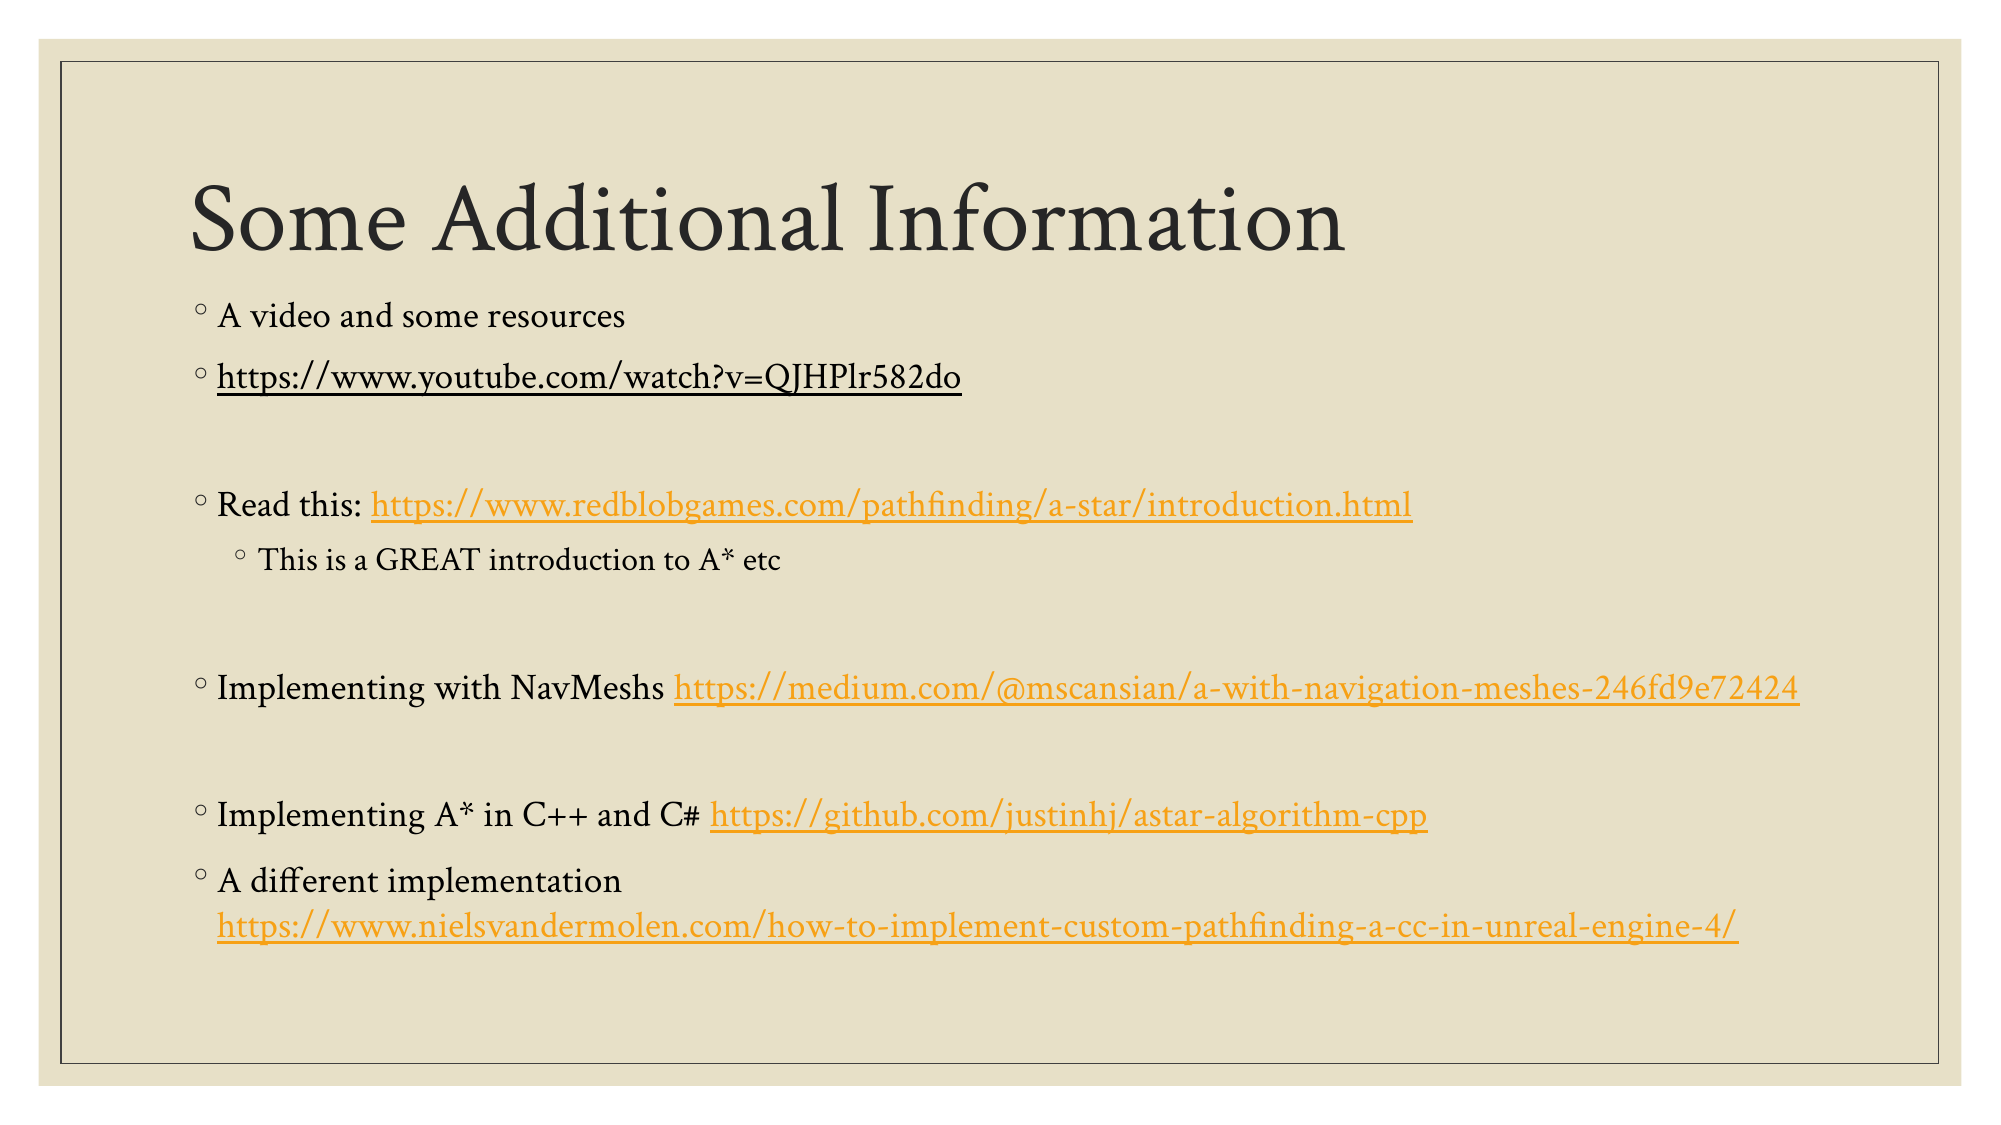

# Some Additional Information
A video and some resources
https://www.youtube.com/watch?v=QJHPlr582do

Read this: https://www.redblobgames.com/pathfinding/a-star/introduction.html
This is a GREAT introduction to A* etc

Implementing with NavMeshs https://medium.com/@mscansian/a-with-navigation-meshes-246fd9e72424

Implementing A* in C++ and C# https://github.com/justinhj/astar-algorithm-cpp
A different implementation https://www.nielsvandermolen.com/how-to-implement-custom-pathfinding-a-cc-in-unreal-engine-4/